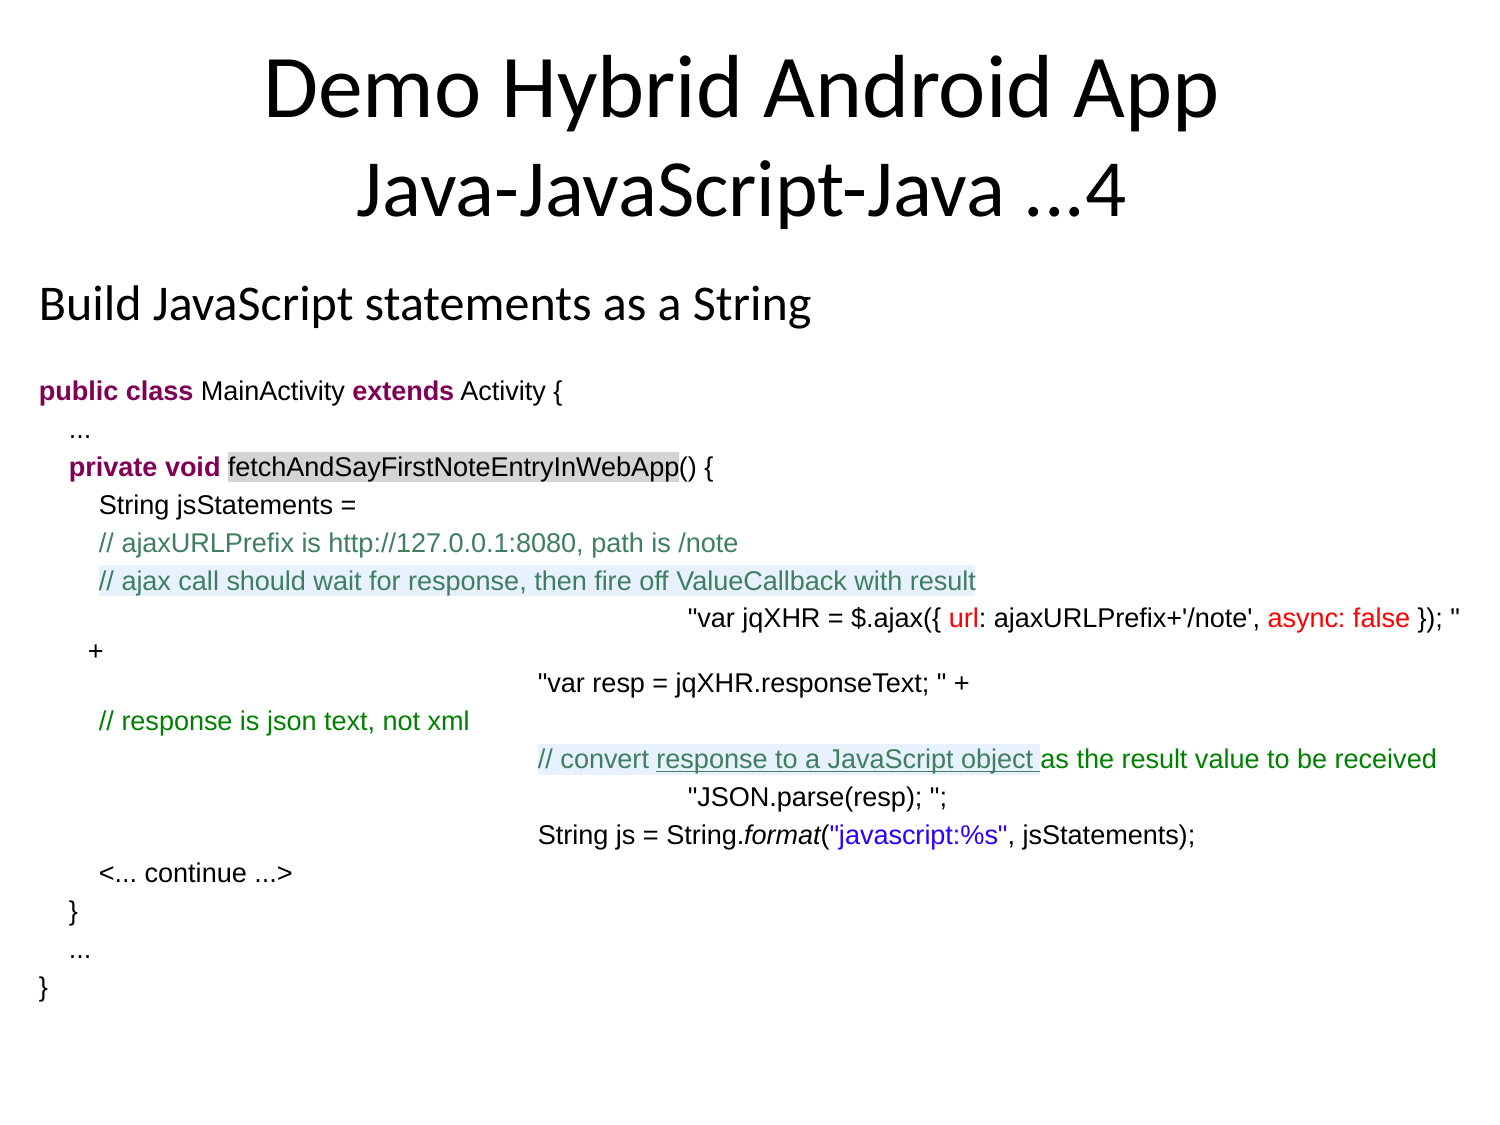

# Demo Hybrid Android App Java-JavaScript-Java ...4
Build JavaScript statements as a String

public class MainActivity extends Activity {
    ...
    private void fetchAndSayFirstNoteEntryInWebApp() {
        String jsStatements =
        // ajaxURLPrefix is http://127.0.0.1:8080, path is /note
        // ajax call should wait for response, then fire off ValueCallback with result
					"var jqXHR = $.ajax({ url: ajaxURLPrefix+'/note', async: false }); " +
			"var resp = jqXHR.responseText; " +
        // response is json text, not xml
				// convert response to a JavaScript object as the result value to be received
					"JSON.parse(resp); ";
				String js = String.format("javascript:%s", jsStatements);
        <... continue ...>
    }
    ...
}